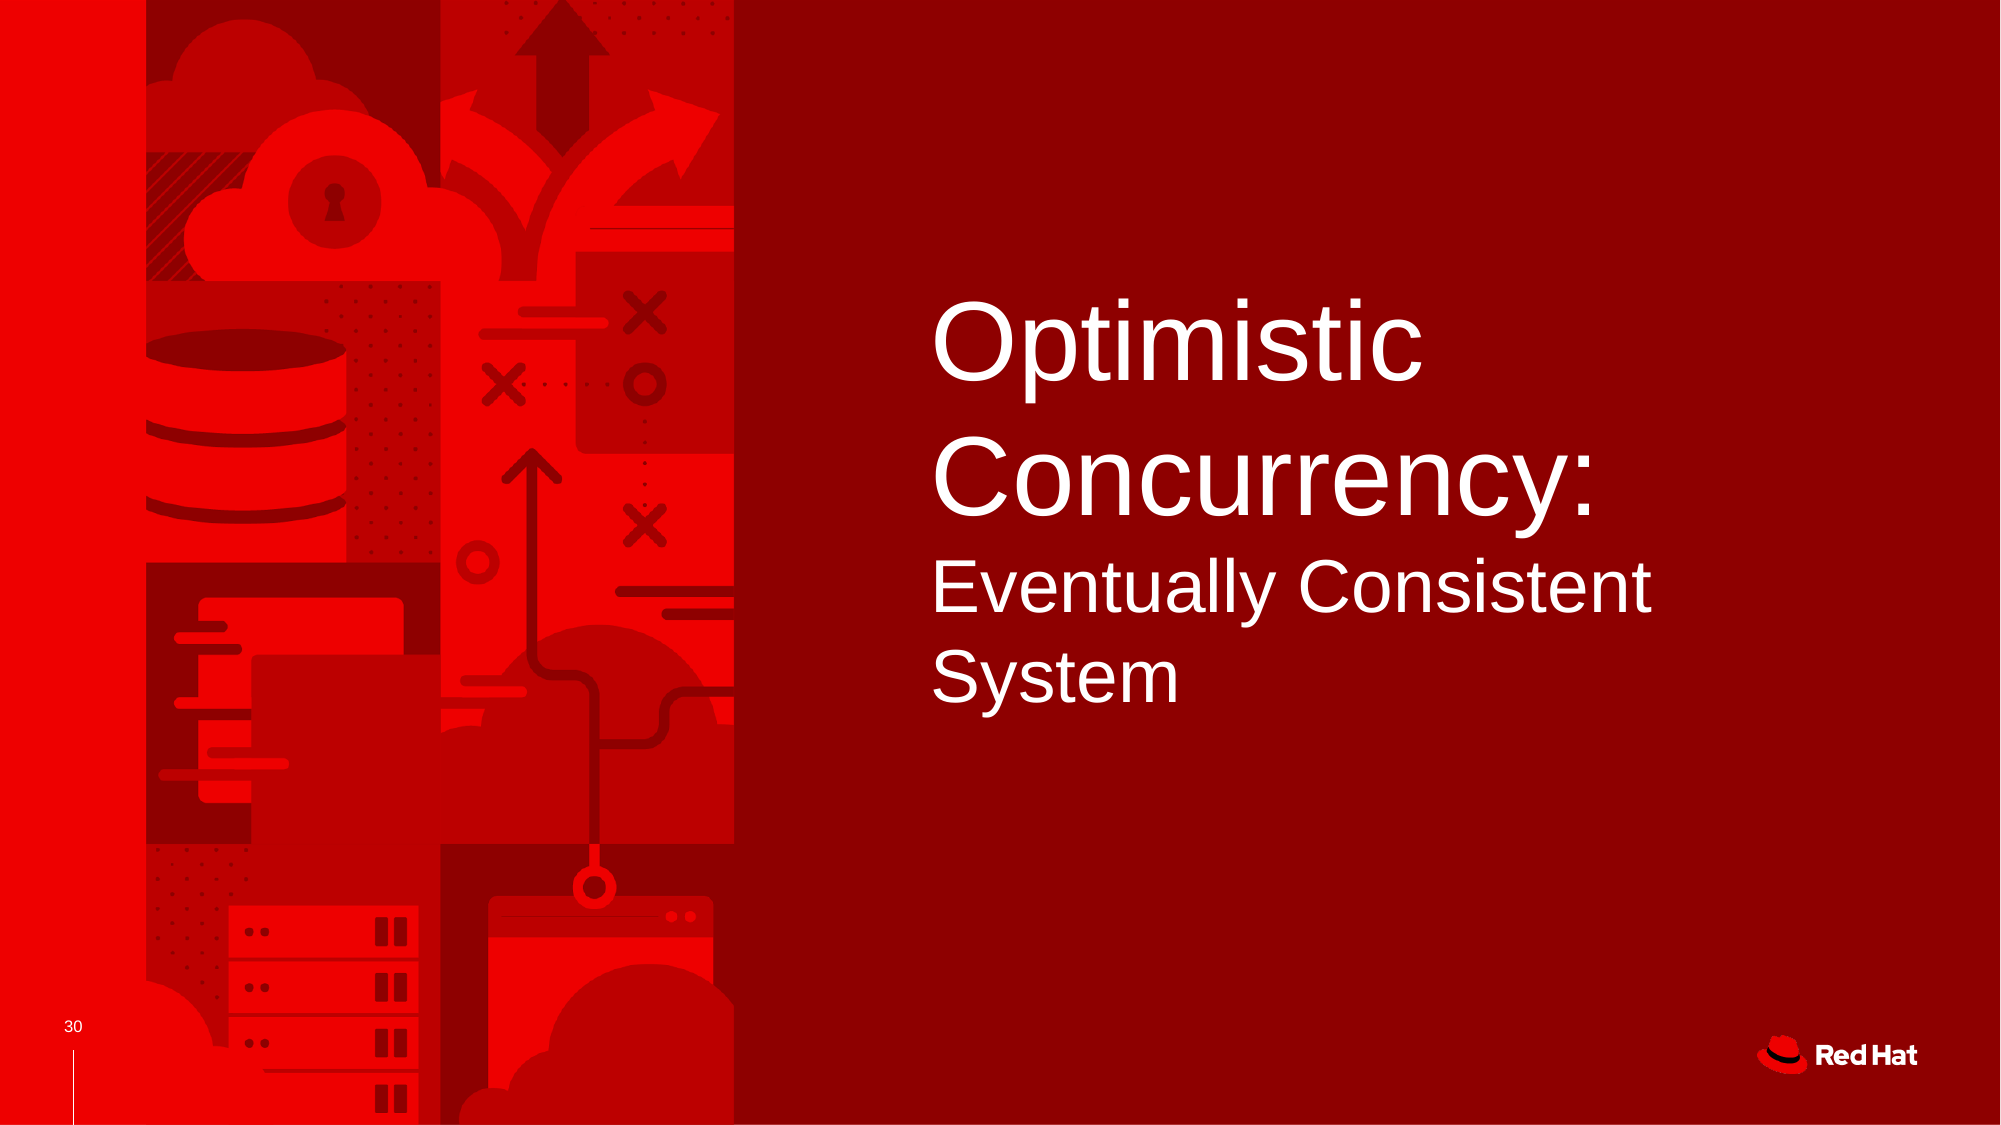

# Optimistic Concurrency: Eventually Consistent System

30